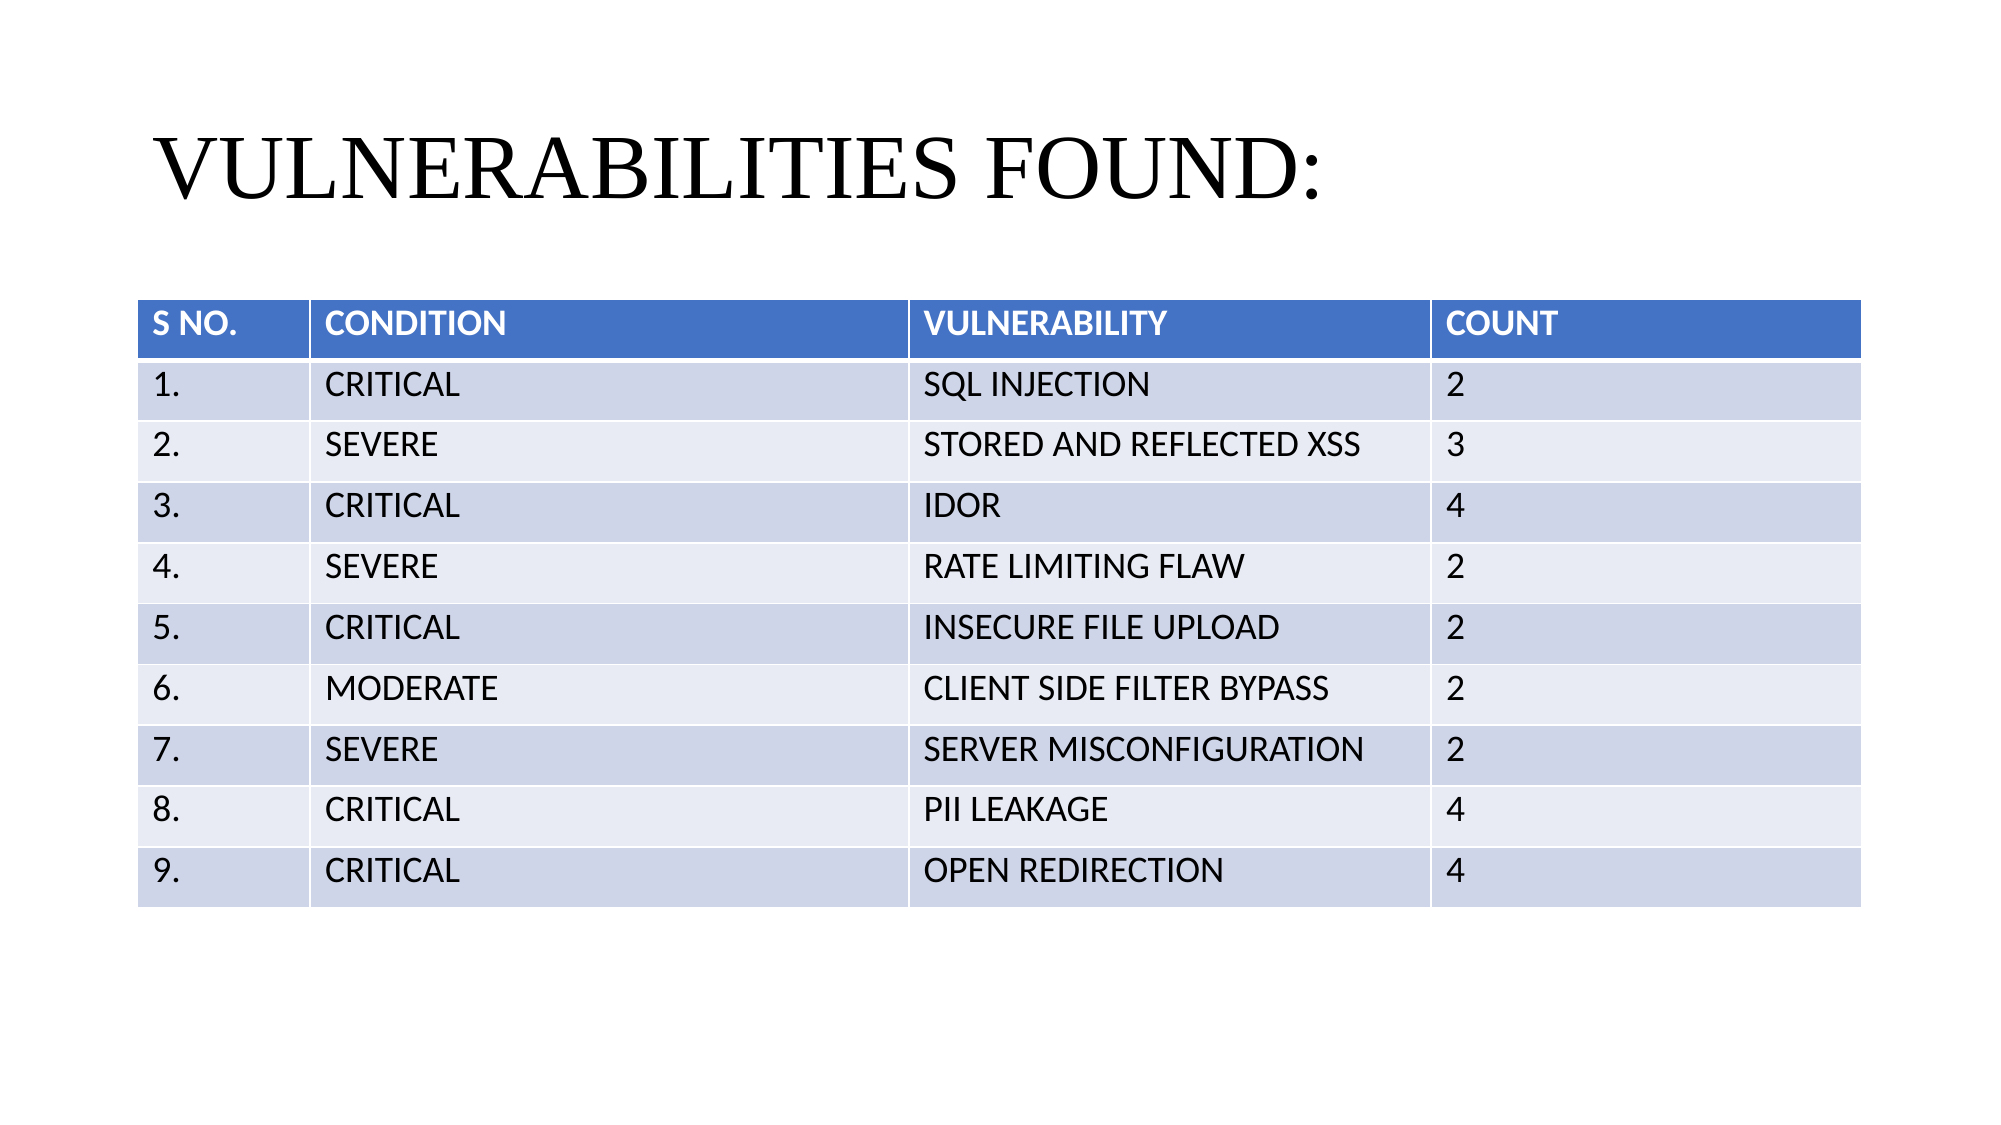

# VULNERABILITIES FOUND:
| S NO. | CONDITION | VULNERABILITY | COUNT |
| --- | --- | --- | --- |
| 1. | CRITICAL | SQL INJECTION | 2 |
| 2. | SEVERE | STORED AND REFLECTED XSS | 3 |
| 3. | CRITICAL | IDOR | 4 |
| 4. | SEVERE | RATE LIMITING FLAW | 2 |
| 5. | CRITICAL | INSECURE FILE UPLOAD | 2 |
| 6. | MODERATE | CLIENT SIDE FILTER BYPASS | 2 |
| 7. | SEVERE | SERVER MISCONFIGURATION | 2 |
| 8. | CRITICAL | PII LEAKAGE | 4 |
| 9. | CRITICAL | OPEN REDIRECTION | 4 |